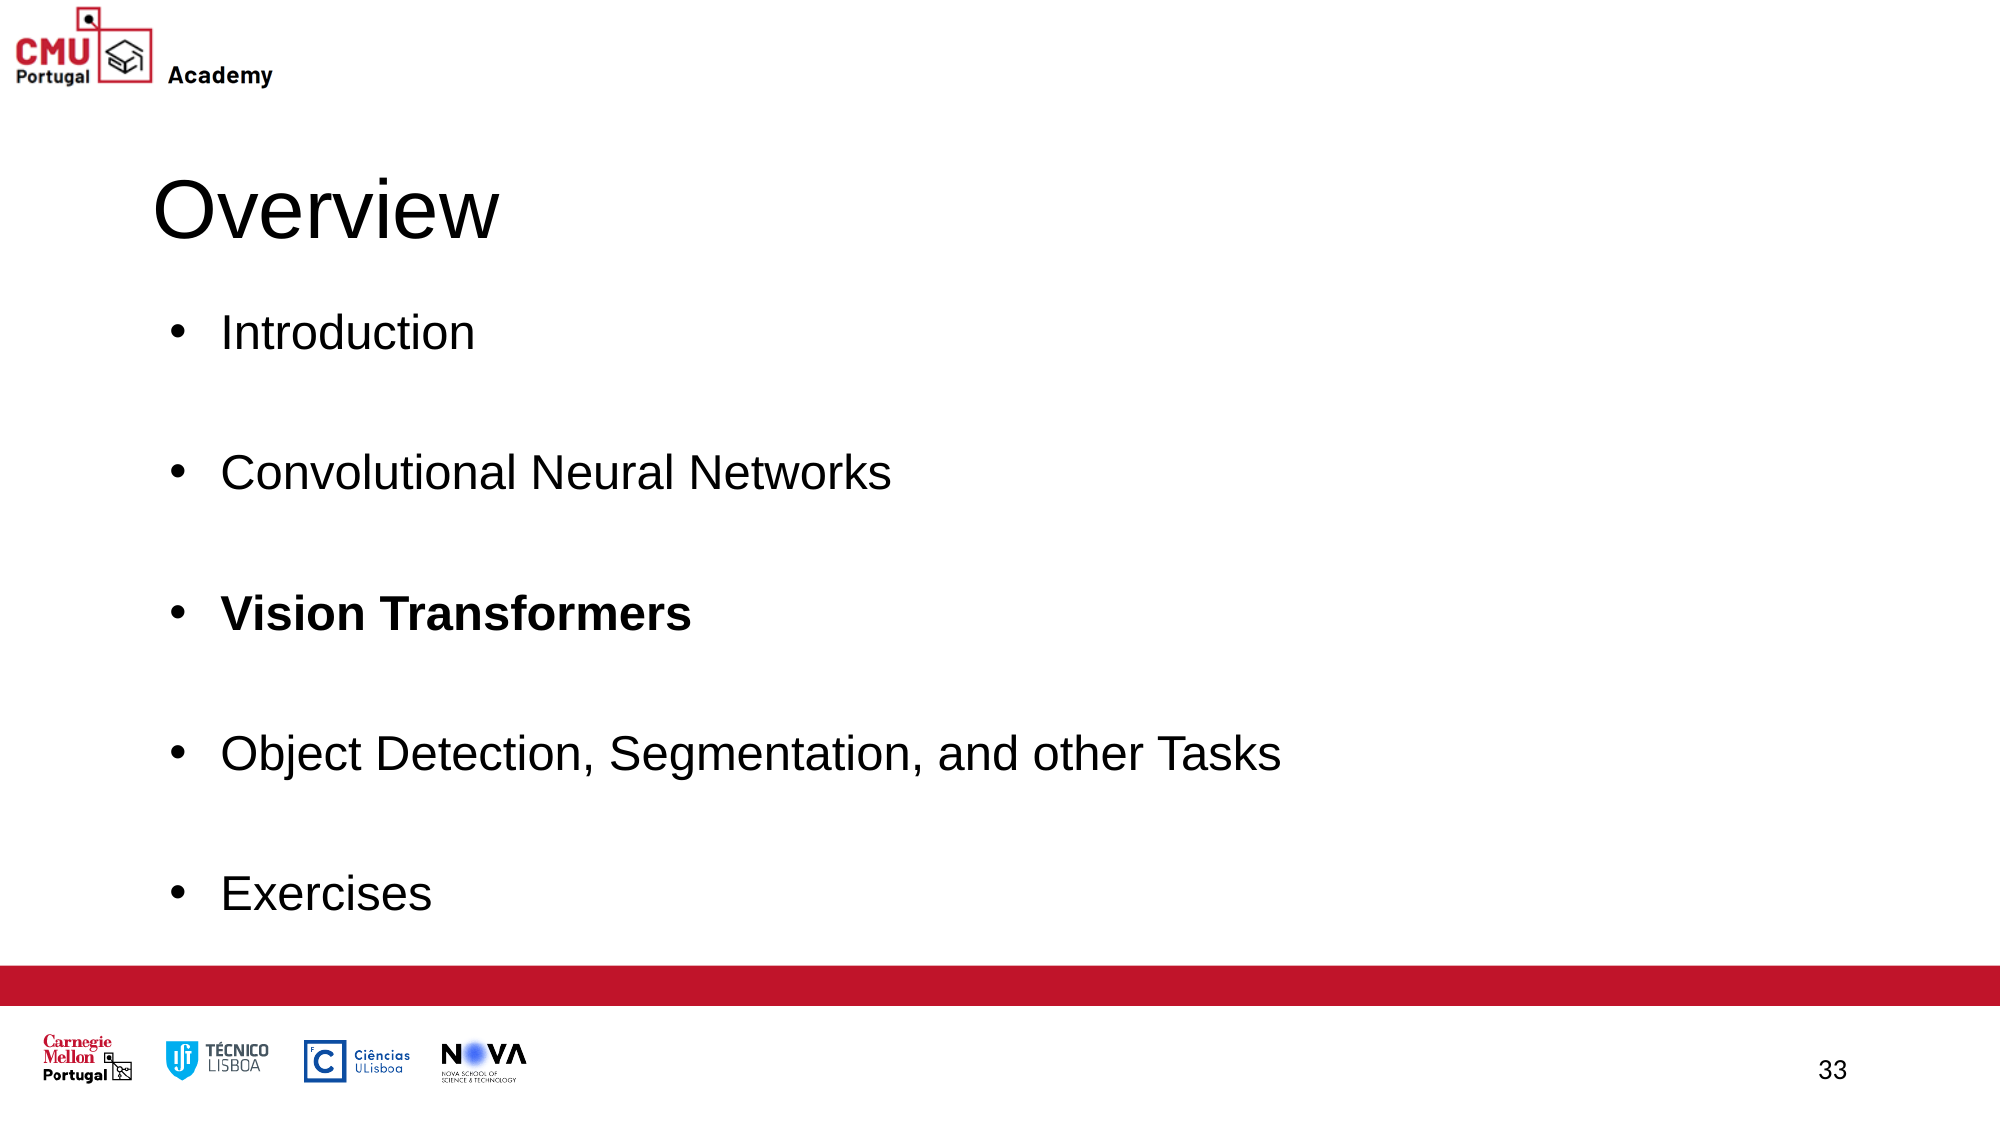

# Overview
Introduction

Convolutional Neural Networks

Vision Transformers

Object Detection, Segmentation, and other Tasks

Exercises
33